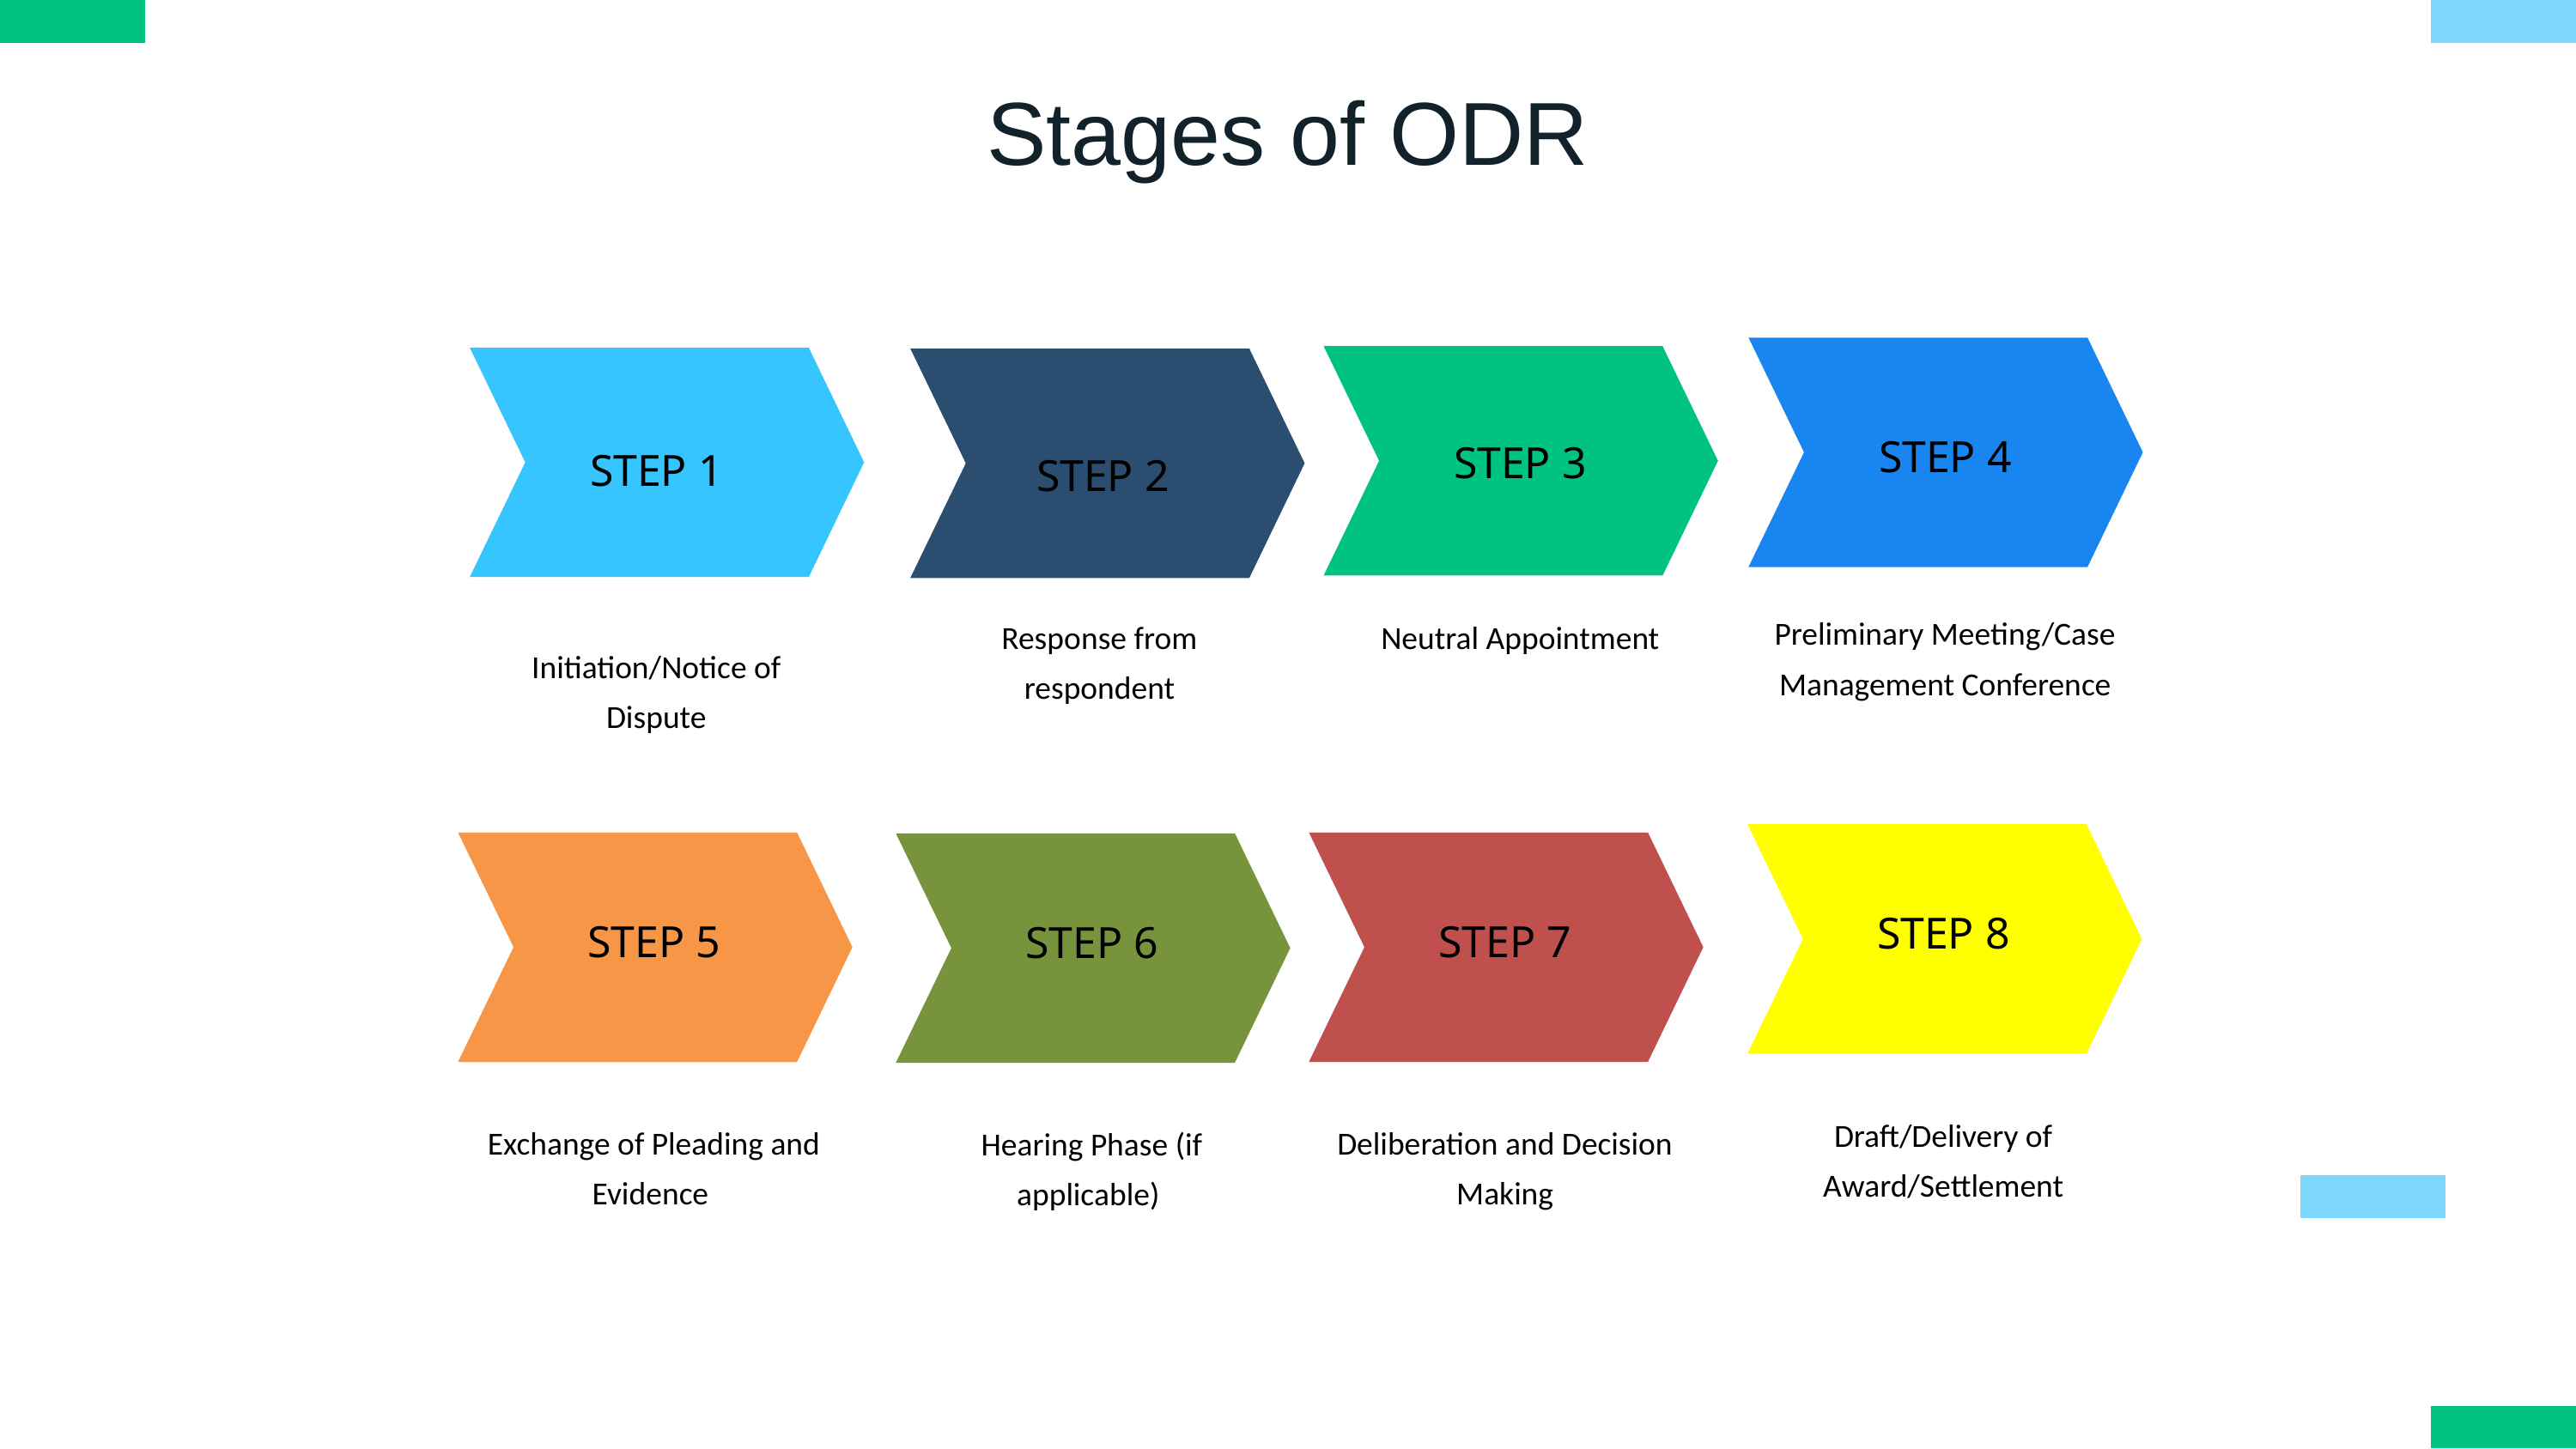

Stages of ODR

STEP 4
Preliminary Meeting/Case Management Conference

STEP 3
Neutral Appointment

STEP 1
Initiation/Notice of Dispute

STEP 2
Response from respondent

STEP 8
Draft/Delivery of Award/Settlement

STEP 5
Exchange of Pleading and Evidence

STEP 6
Hearing Phase (if applicable)

STEP 7
Deliberation and Decision Making